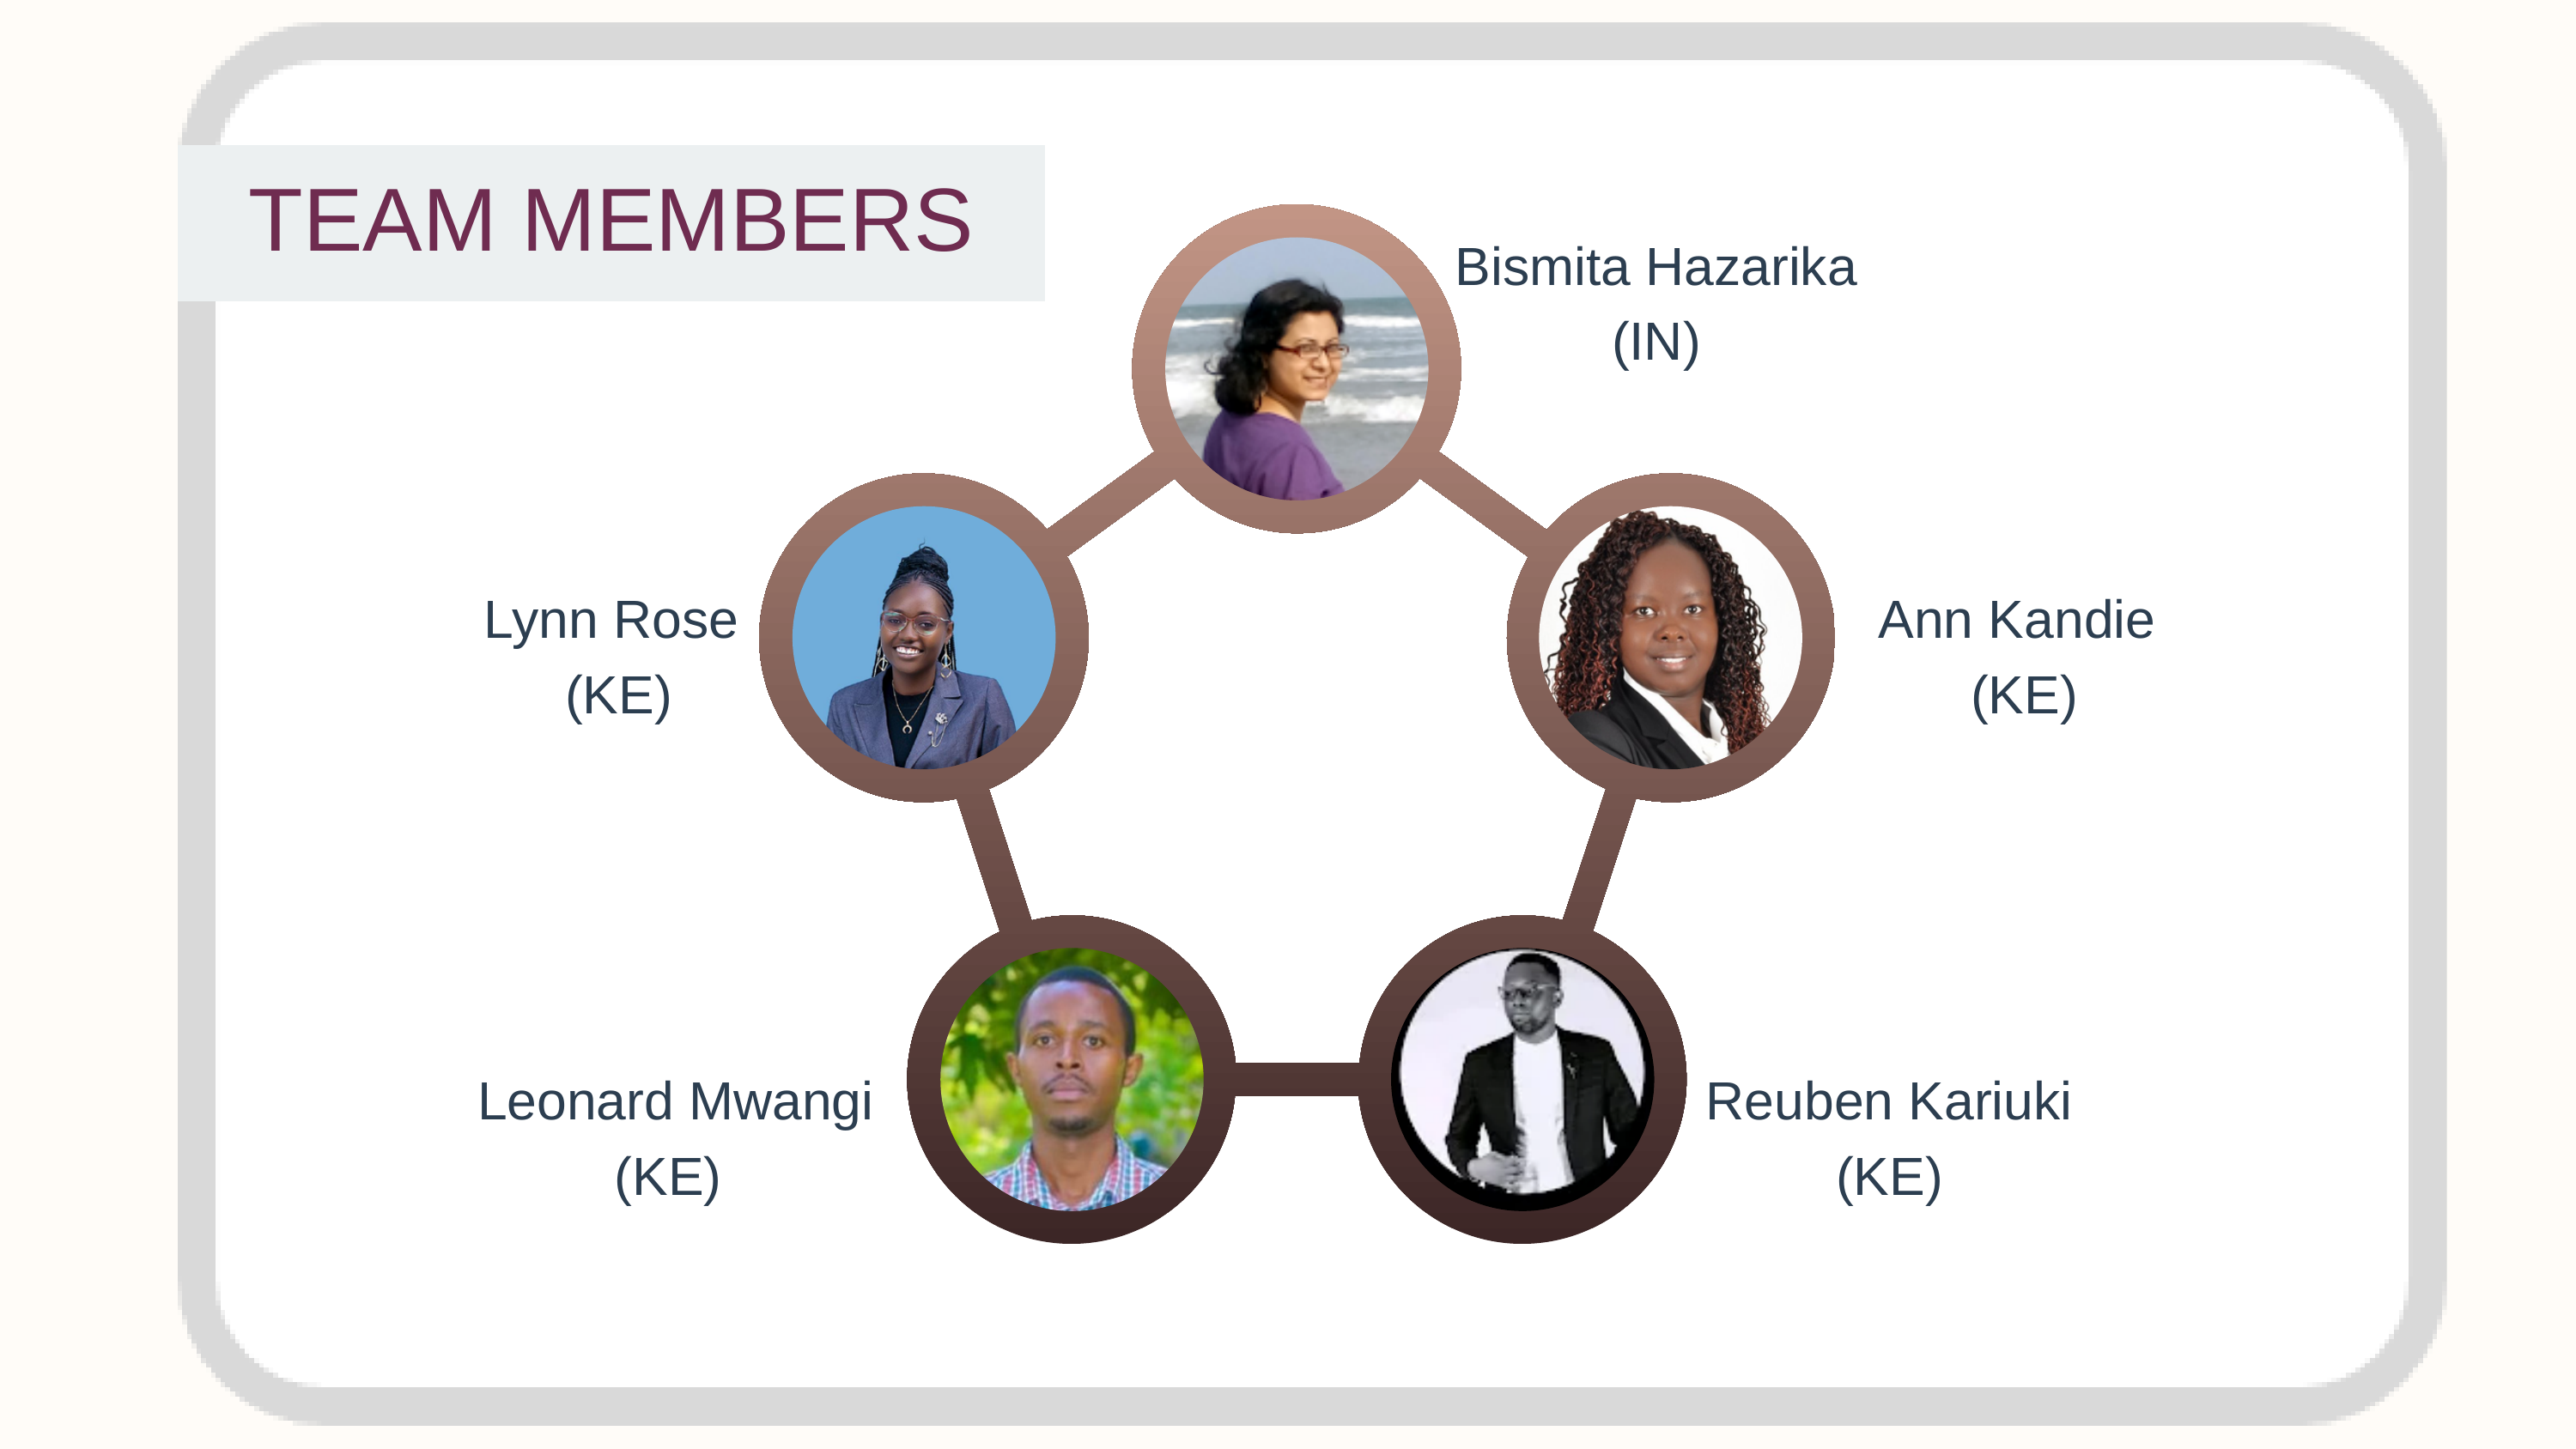

TEAM MEMBERS

Bismita Hazarika (IN)
Lynn Rose
 (KE)
Ann Kandie
(KE)
Leonard Mwangi (KE)
Reuben Kariuki
(KE)